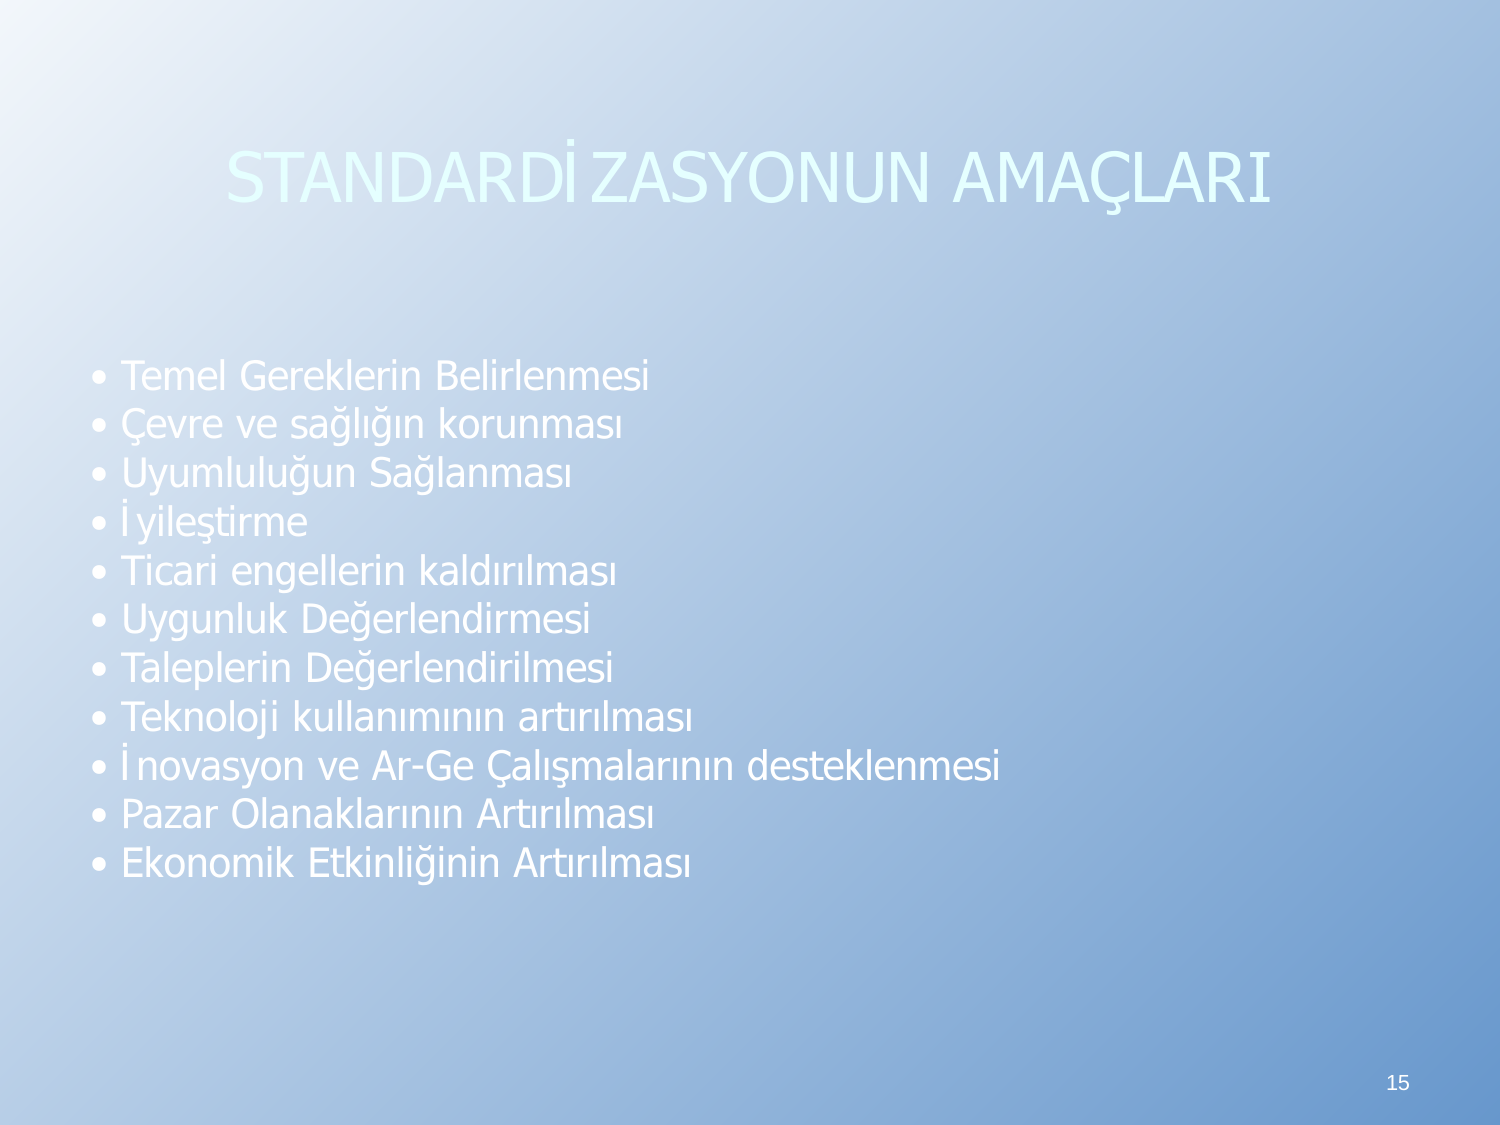

# STANDARDİZASYONUN AMAÇLARI
• Temel Gereklerin Belirlenmesi
• Çevre ve sağlığın korunması
• Uyumluluğun Sağlanması
• İyileştirme
• Ticari engellerin kaldırılması
• Uygunluk Değerlendirmesi
• Taleplerin Değerlendirilmesi
• Teknoloji kullanımının artırılması
• İnovasyon ve Ar-Ge Çalışmalarının desteklenmesi
• Pazar Olanaklarının Artırılması
• Ekonomik Etkinliğinin Artırılması
15